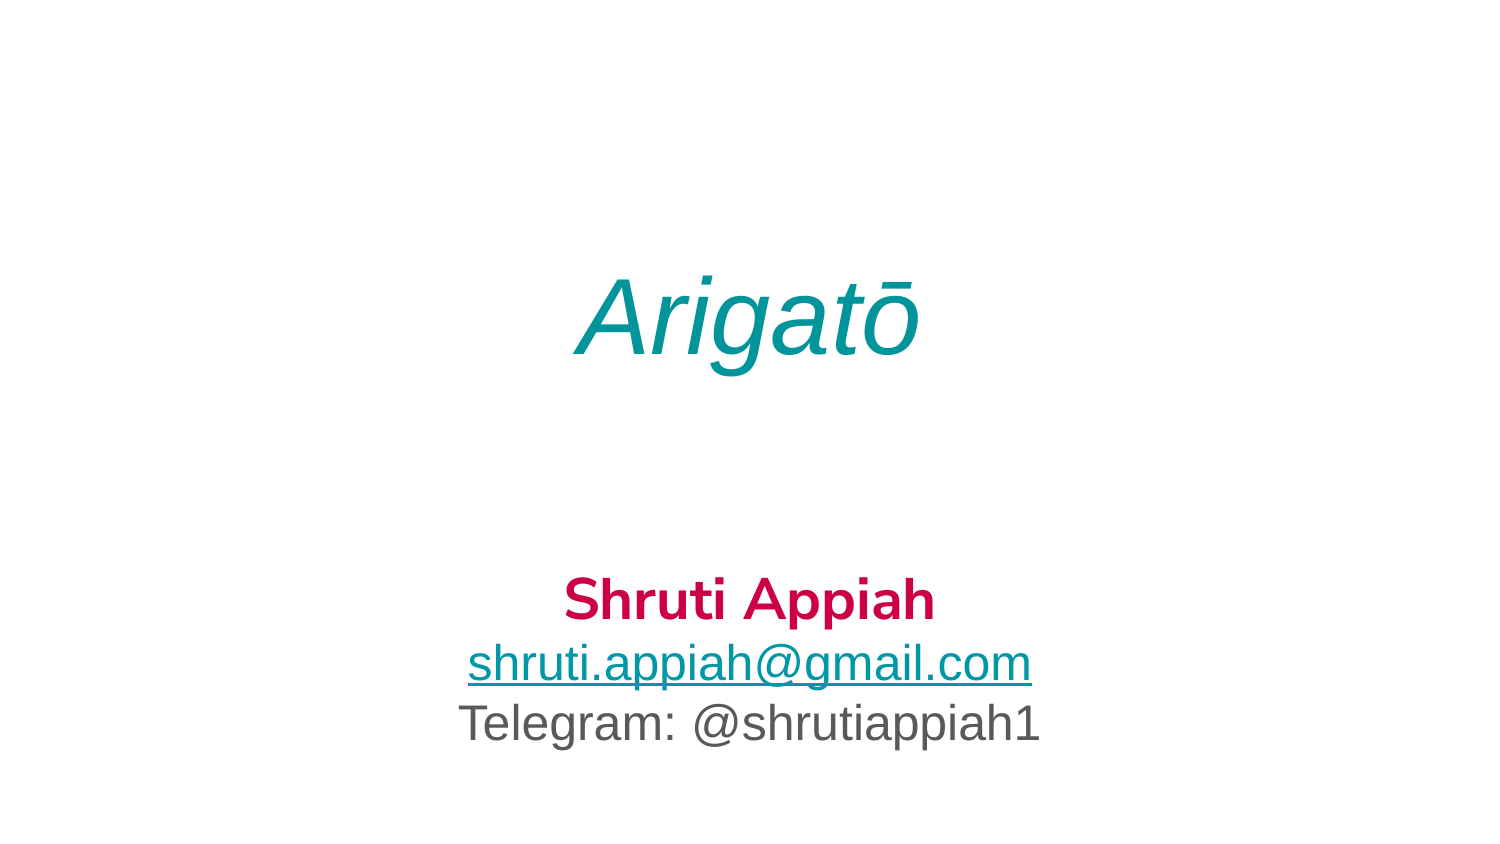

# Arigatō
Shruti Appiah
shruti.appiah@gmail.com
Telegram: @shrutiappiah1